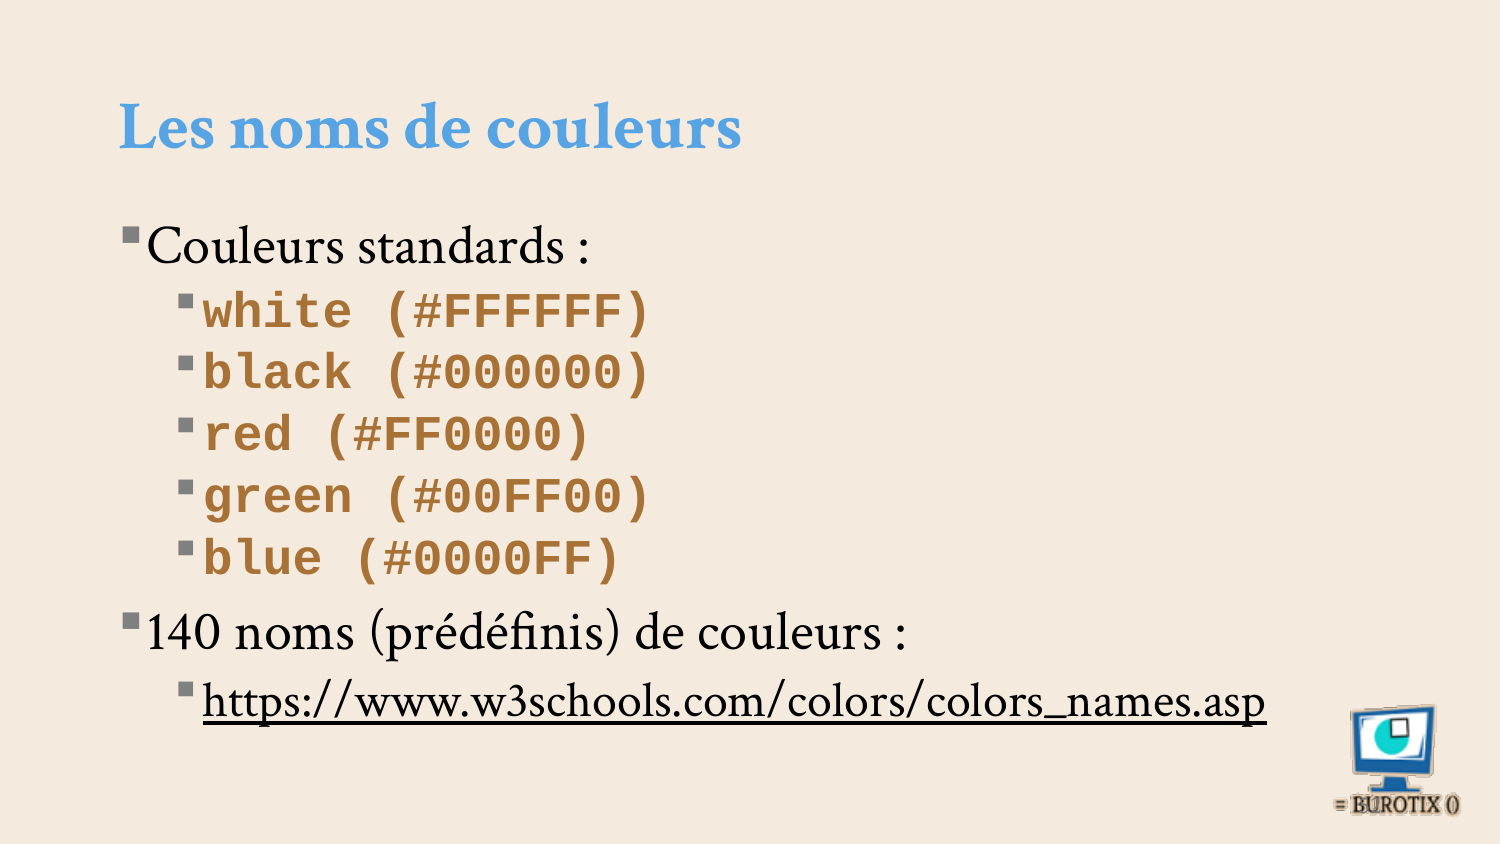

# Les noms de couleurs
Couleurs standards :
white (#FFFFFF)
black (#000000)
red (#FF0000)
green (#00FF00)
blue (#0000FF)
140 noms (prédéfinis) de couleurs :
https://www.w3schools.com/colors/colors_names.asp
52